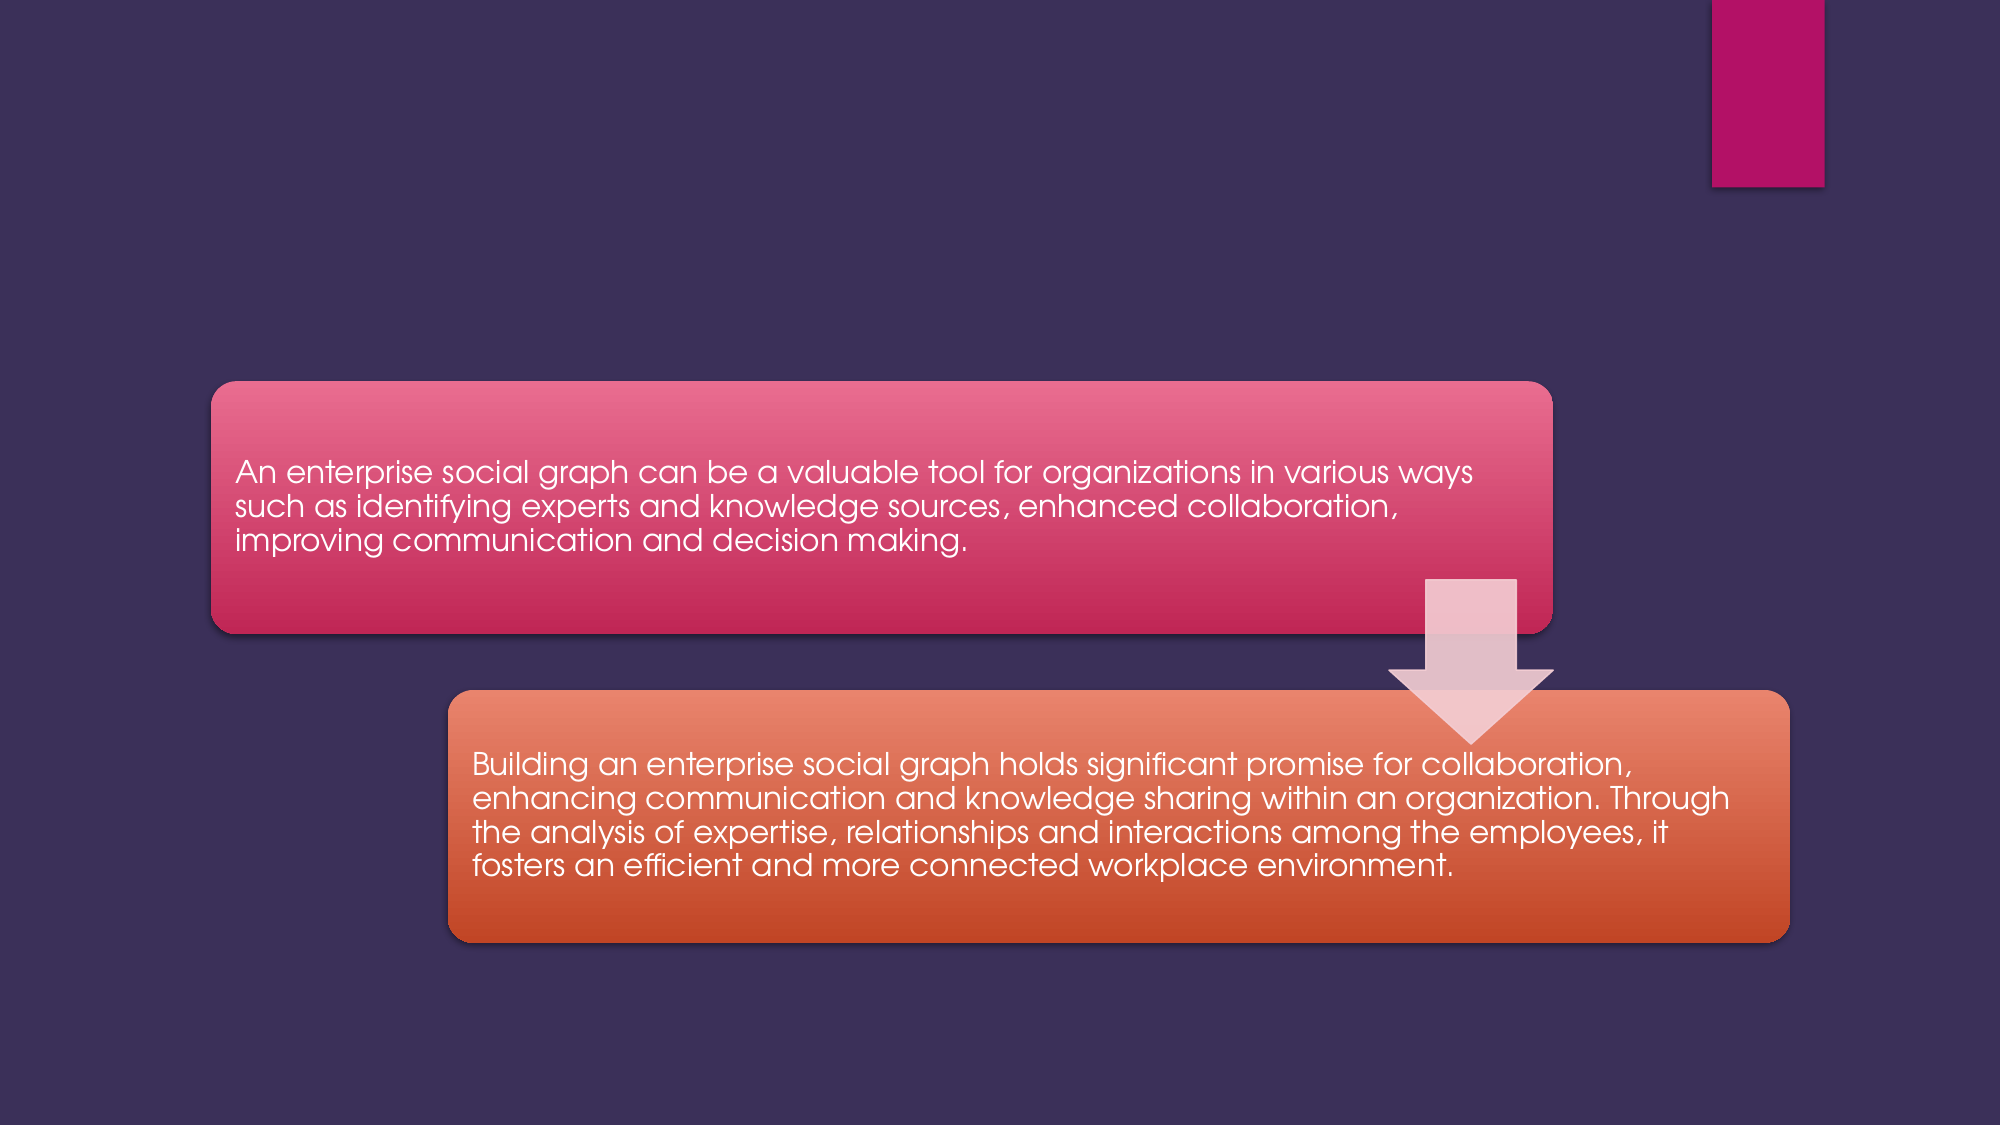

An enterprise social graph can be a valuable tool for organizations in various ways such as identifying experts and knowledge sources, enhanced collaboration, improving communication and decision making.
Building an enterprise social graph holds significant promise for collaboration, enhancing communication and knowledge sharing within an organization. Through the analysis of expertise, relationships and interactions among the employees, it fosters an efficient and more connected workplace environment.